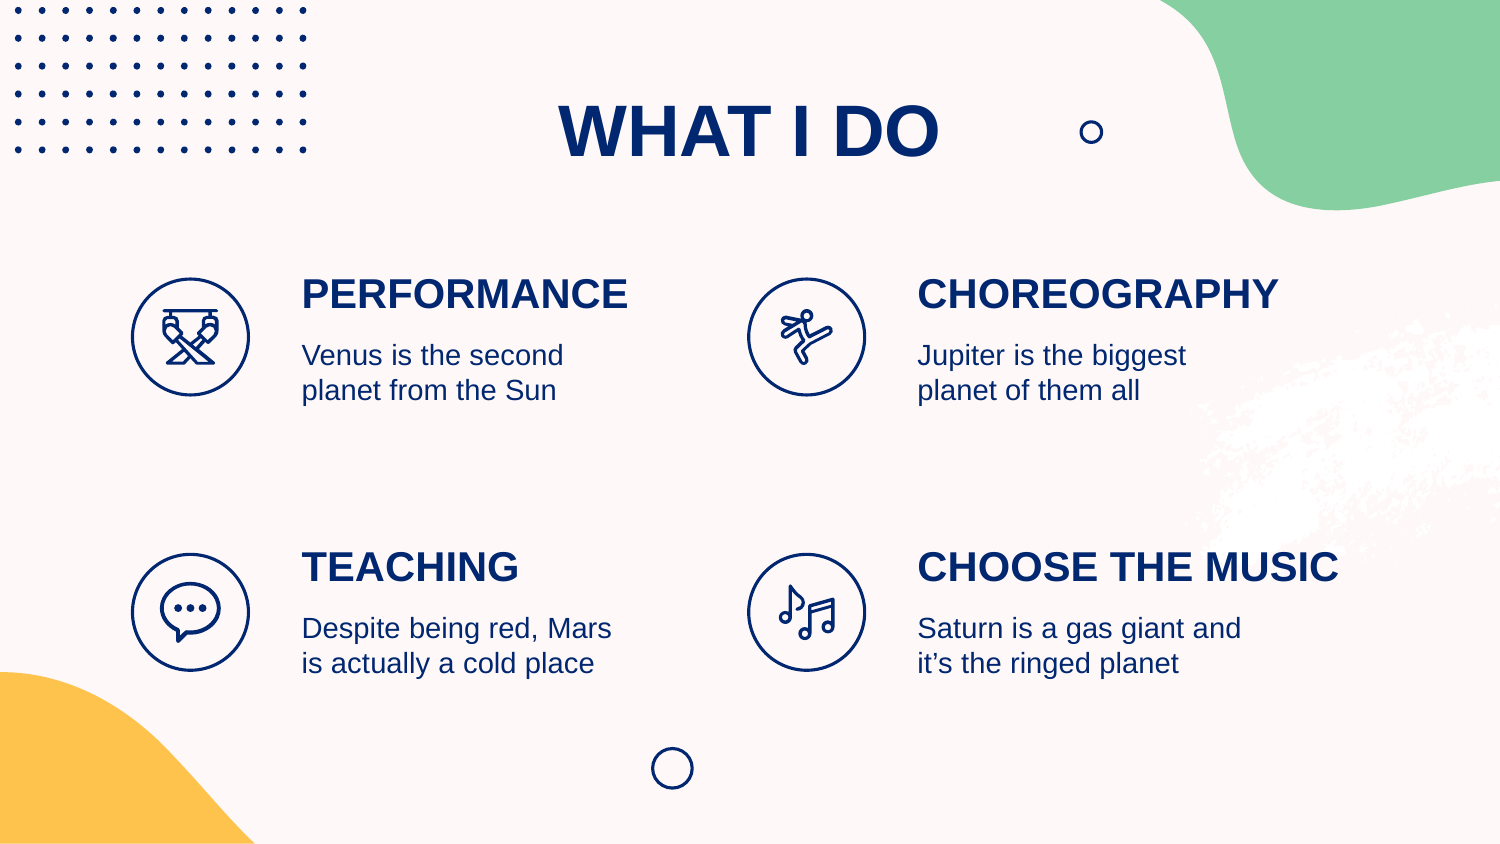

# WHAT I DO

PERFORMANCE
CHOREOGRAPHY

Venus is the second planet from the Sun
Jupiter is the biggest planet of them all
TEACHING
CHOOSE THE MUSIC

Despite being red, Mars is actually a cold place
Saturn is a gas giant and it’s the ringed planet